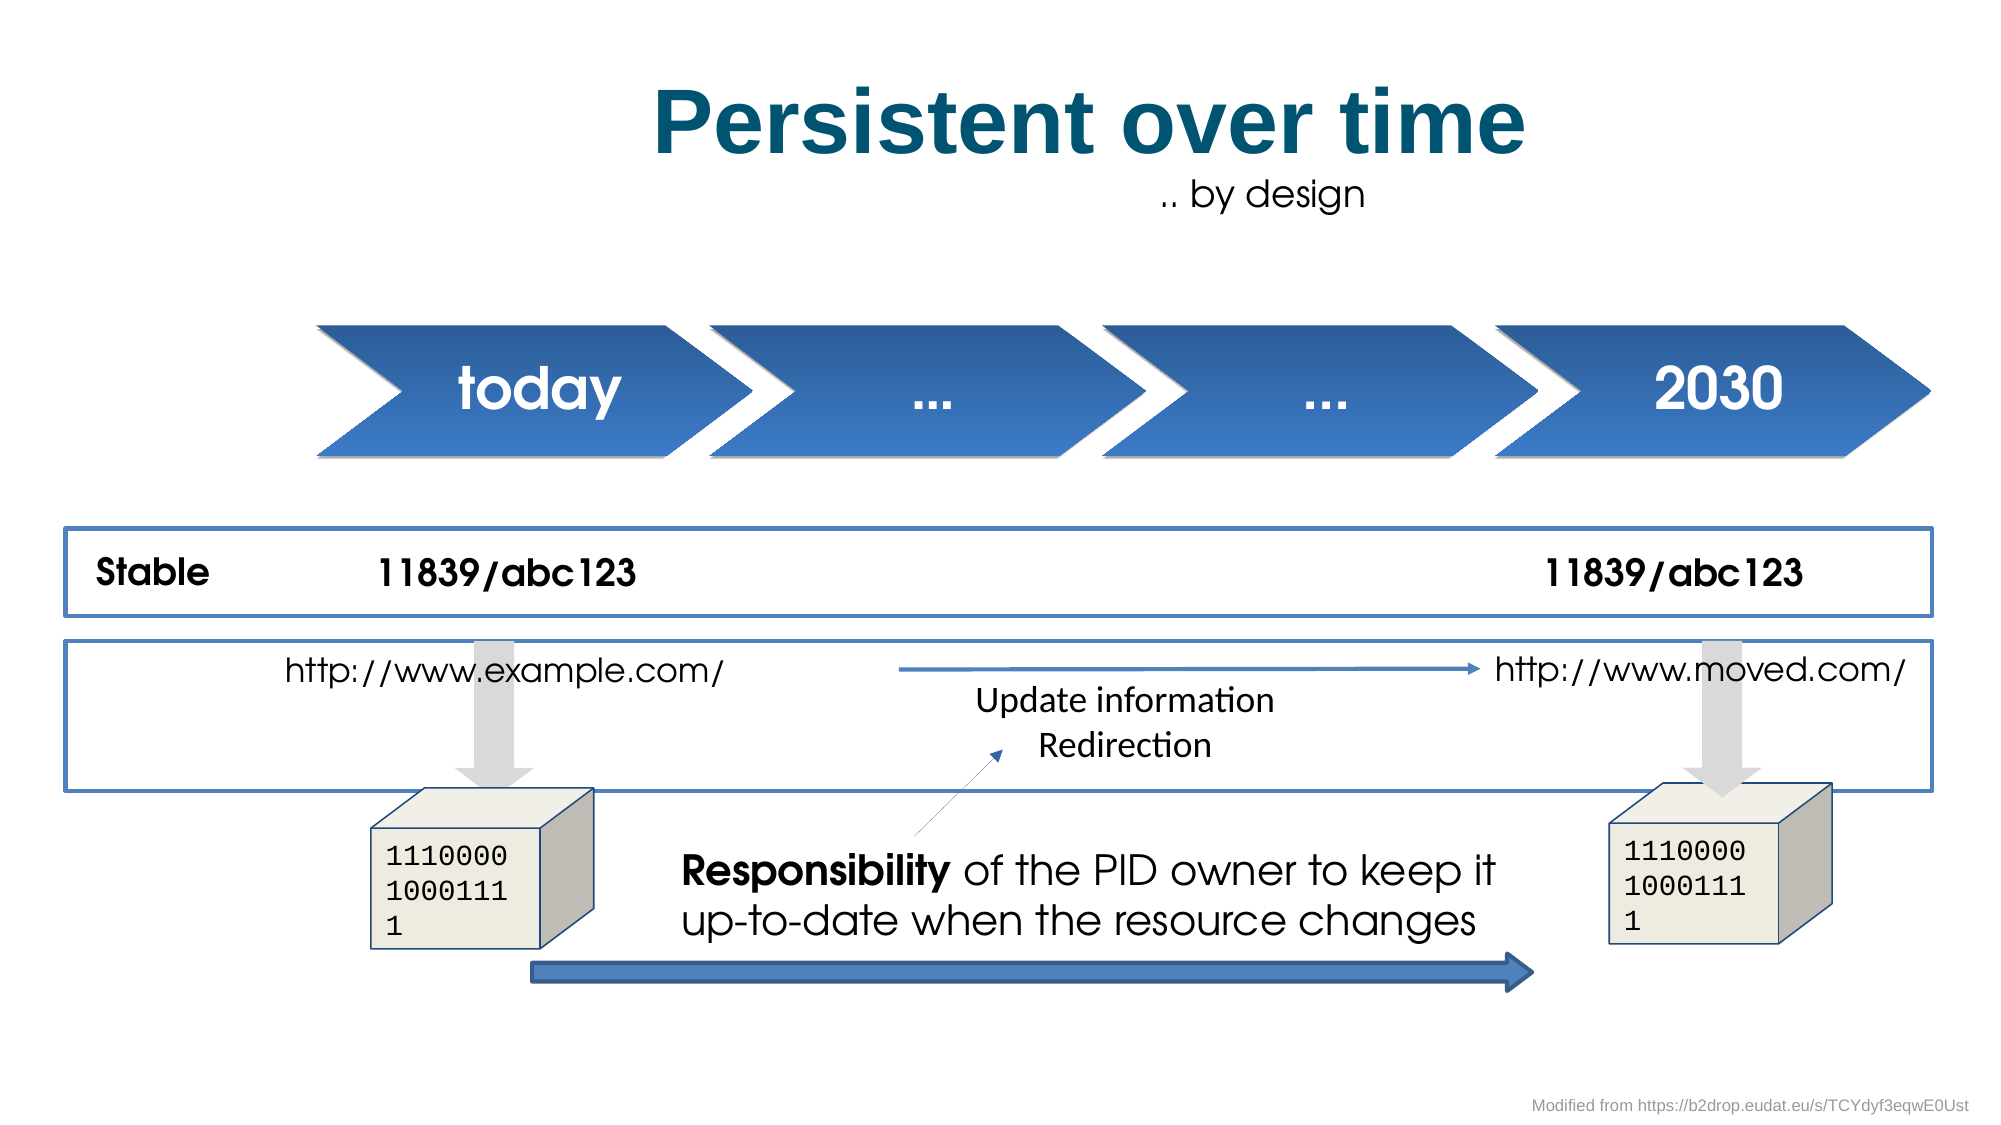

# Persistent over time
.. by design
today
…
...
2030

Stable
11839/abc123
11839/abc123

http://www.moved.com/

http://www.example.com/
Update information
Redirection

111000010001111

111000010001111
Responsibility of the PID owner to keep it up-to-date when the resource changes

Modified from https://b2drop.eudat.eu/s/TCYdyf3eqwE0Ust